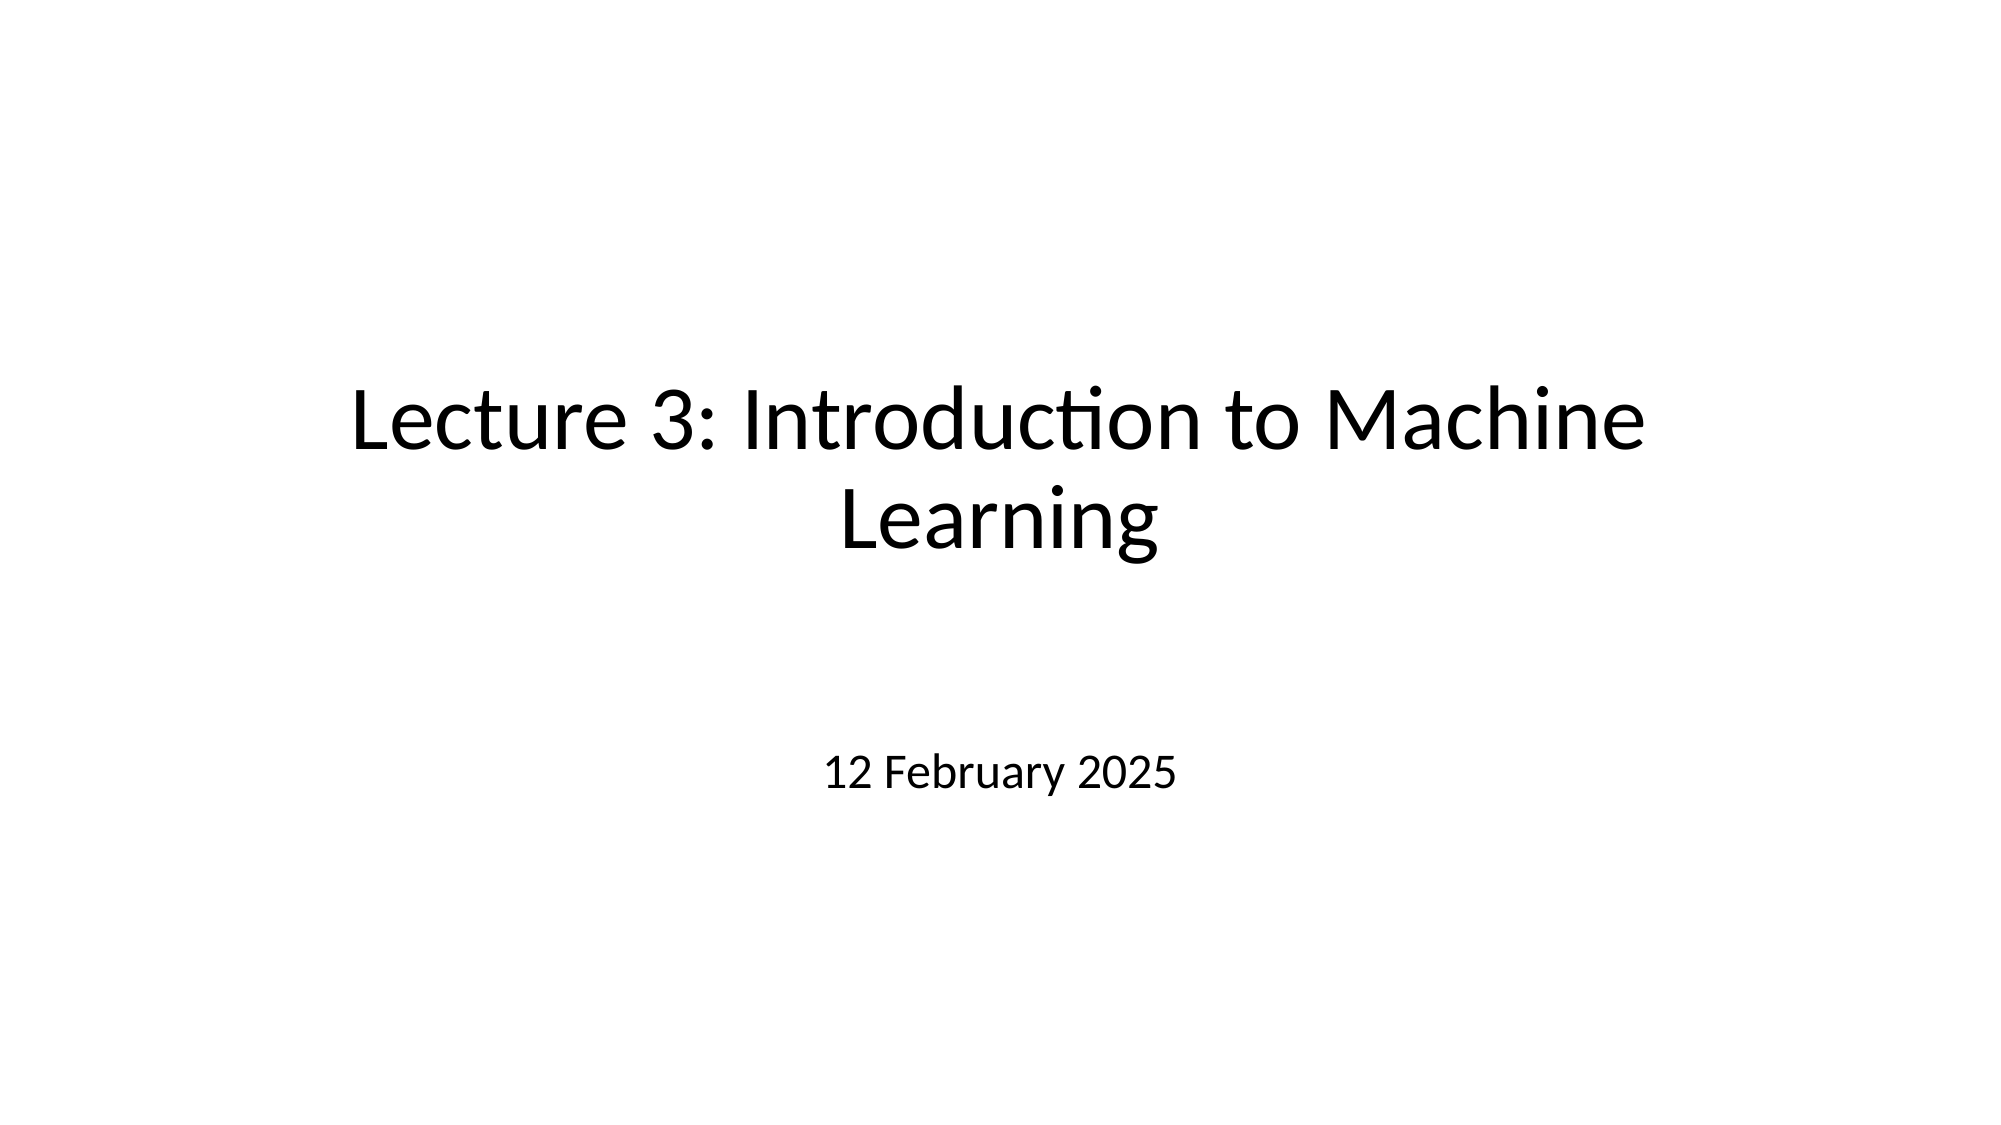

# Lecture 3: Introduction to Machine Learning
12 February 2025